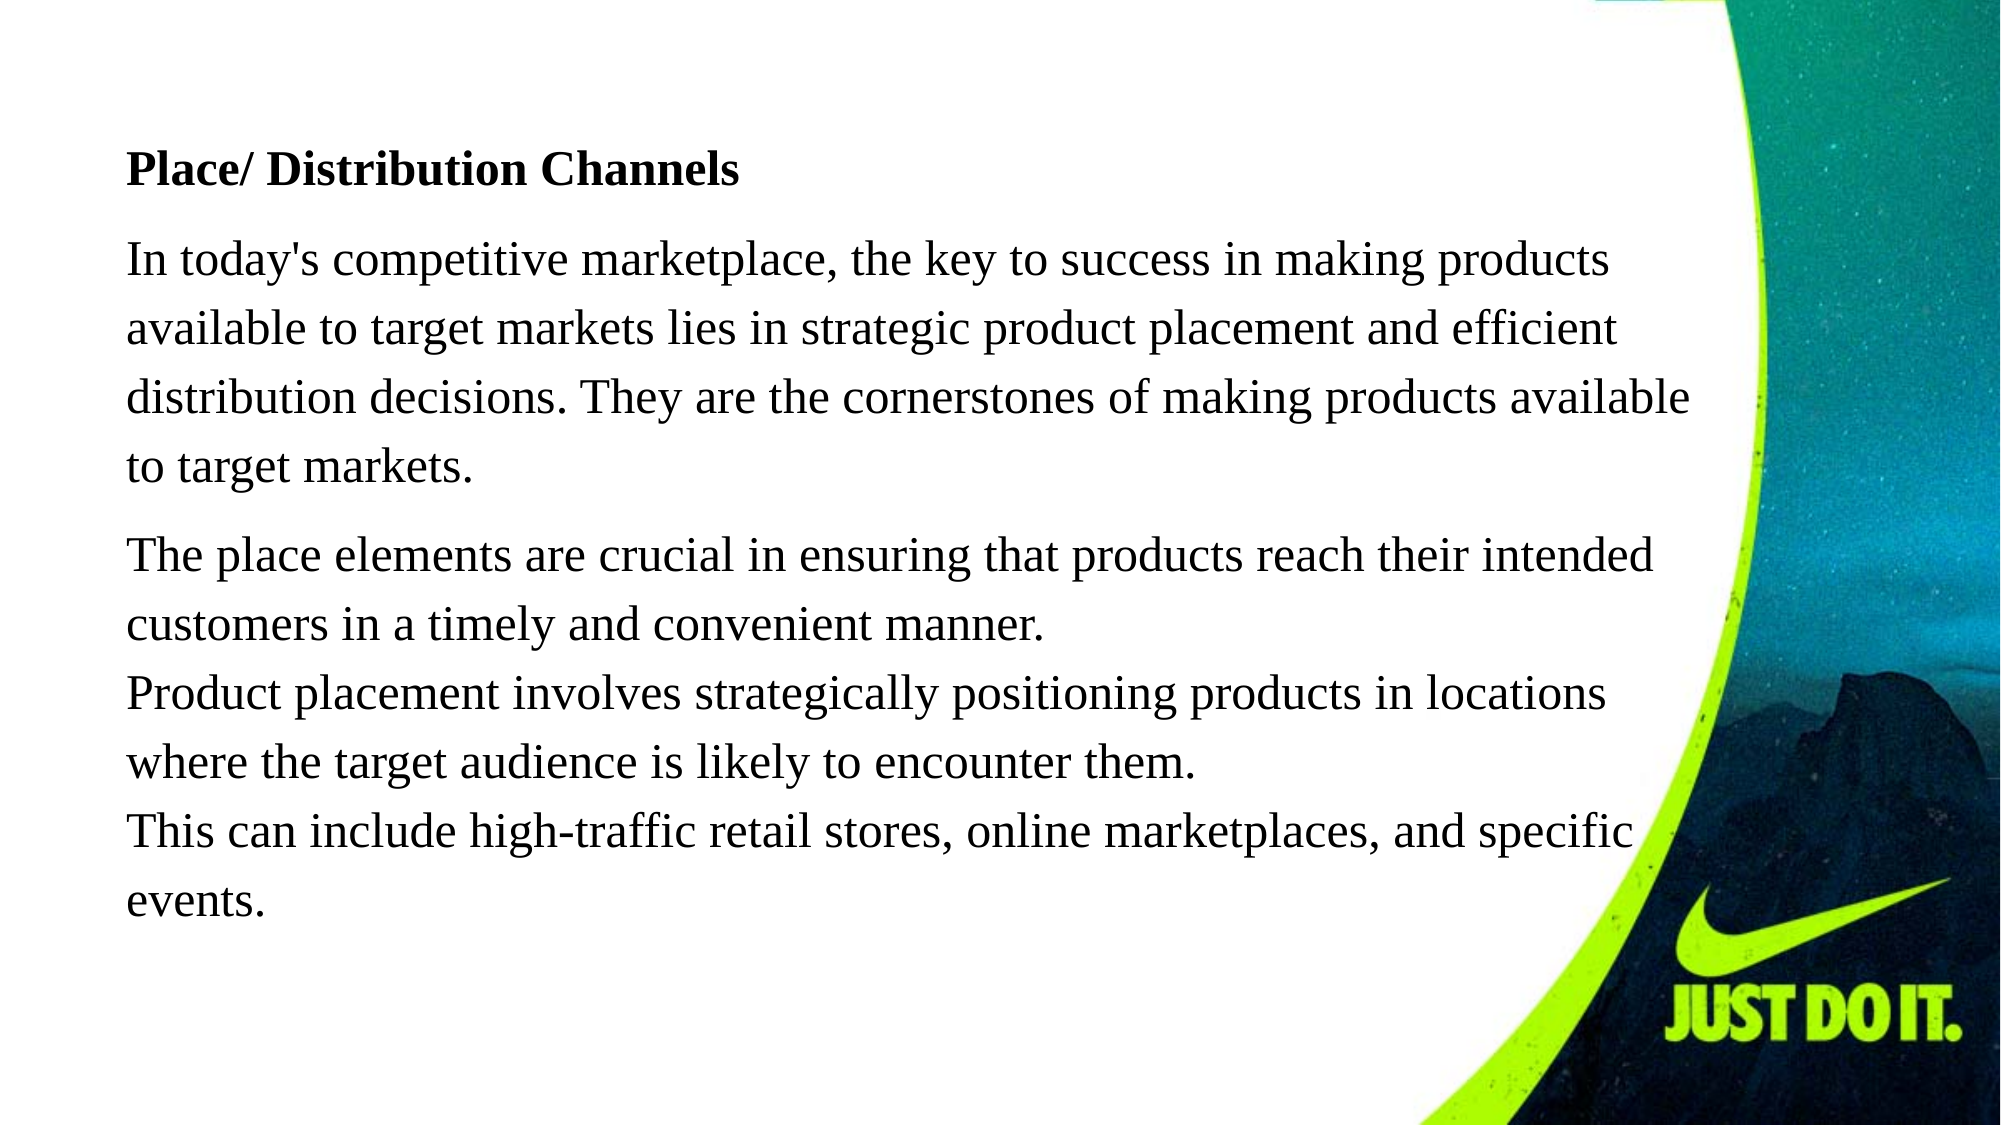

Place/ Distribution Channels
In today's competitive marketplace, the key to success in making products available to target markets lies in strategic product placement and efficient distribution decisions. They are the cornerstones of making products available to target markets.
The place elements are crucial in ensuring that products reach their intended customers in a timely and convenient manner.
Product placement involves strategically positioning products in locations where the target audience is likely to encounter them.
This can include high-traffic retail stores, online marketplaces, and specific events.